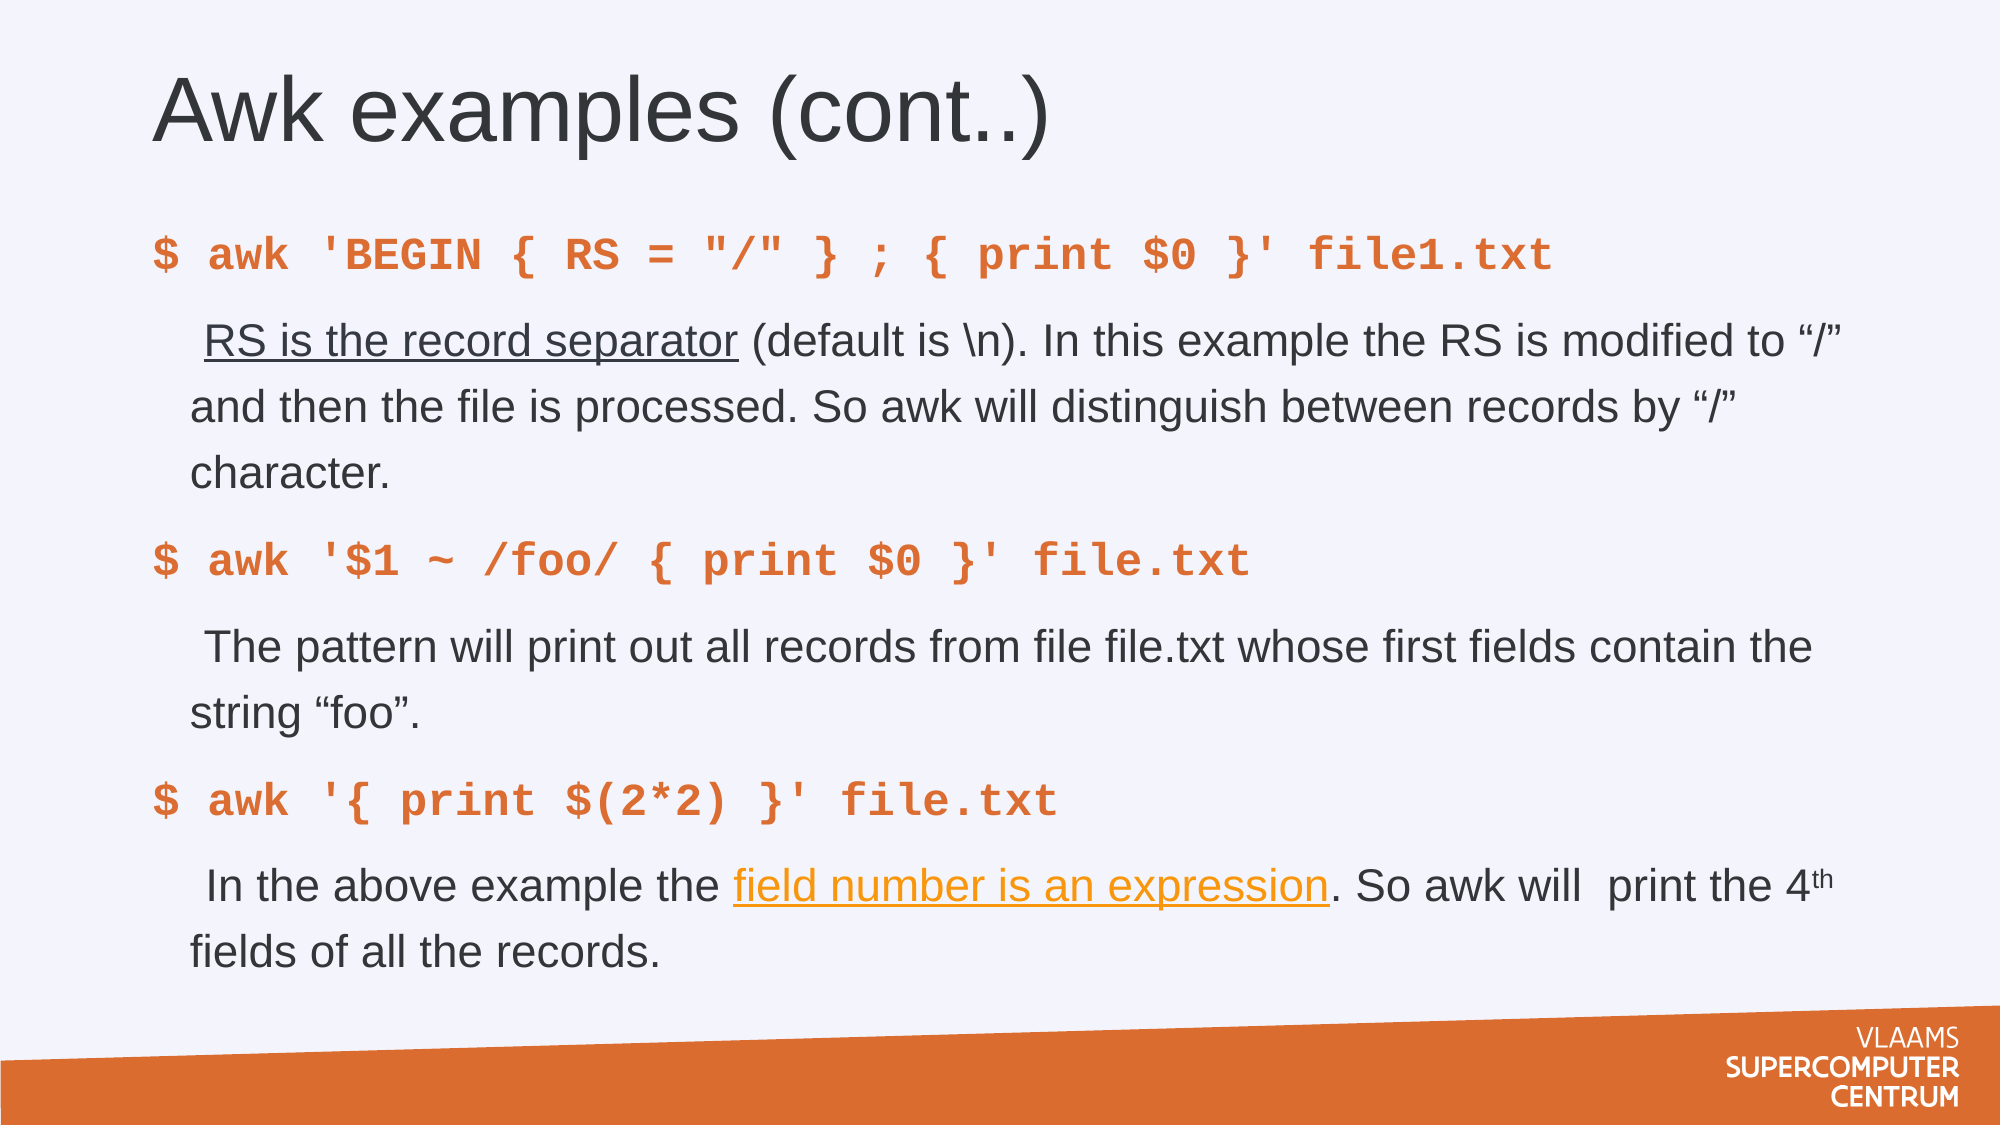

# Awk examples (cont..)
$ awk 'BEGIN { RS = "/" } ; { print $0 }' file1.txt
    RS is the record separator (default is \n). In this example the RS is modified to “/” and then the file is processed. So awk will distinguish between records by “/” character.
$ awk '$1 ~ /foo/ { print $0 }' file.txt
    The pattern will print out all records from file file.txt whose first fields contain the string “foo”.
$ awk '{ print $(2*2) }' file.txt
   In the above example the field number is an expression. So awk will  print the 4th fields of all the records.